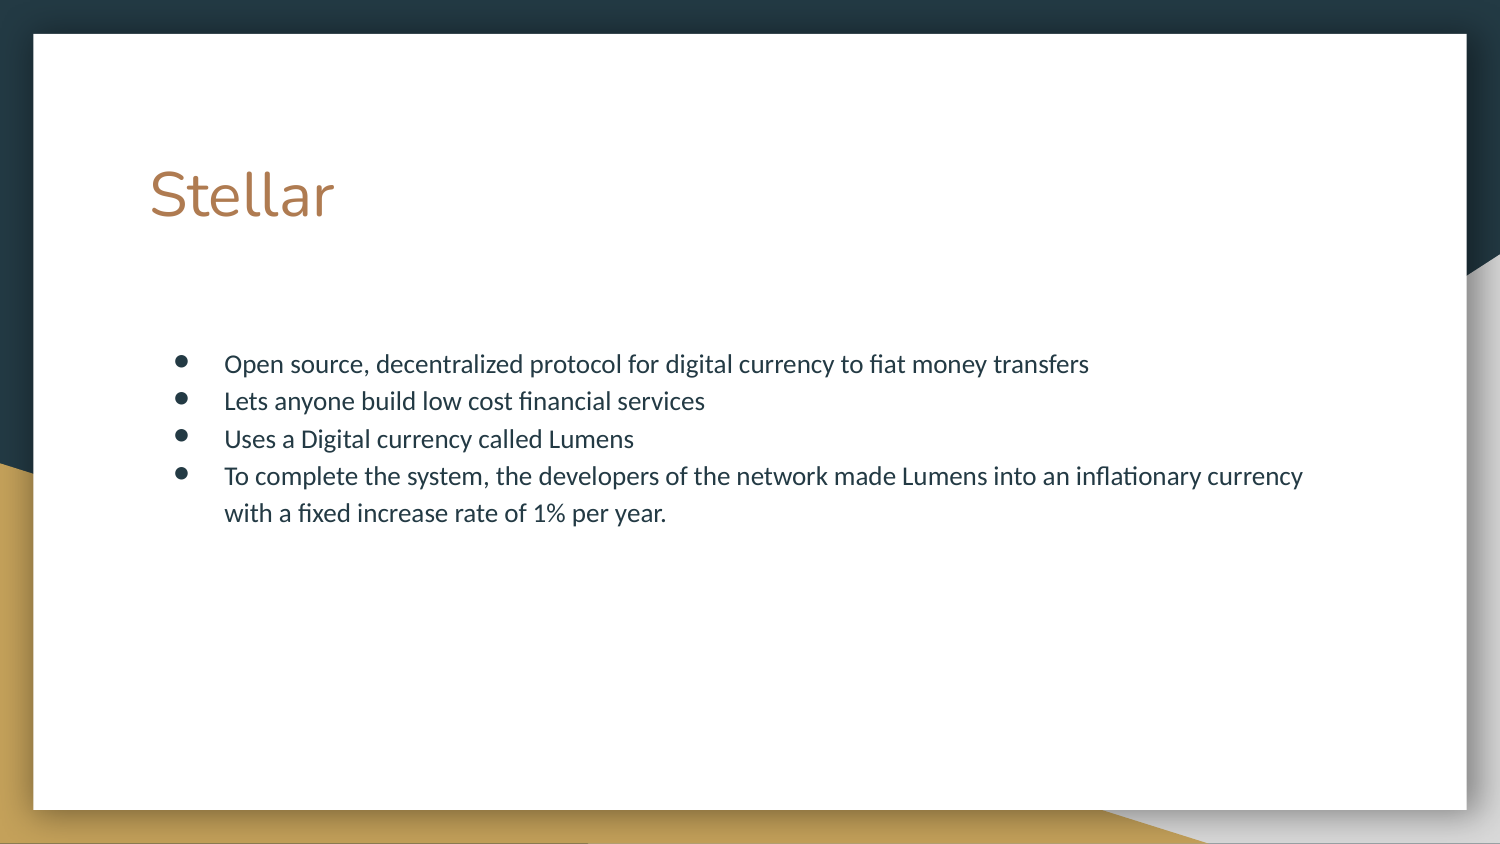

# Stellar
Open source, decentralized protocol for digital currency to fiat money transfers
Lets anyone build low cost financial services
Uses a Digital currency called Lumens
To complete the system, the developers of the network made Lumens into an inflationary currency with a fixed increase rate of 1% per year.